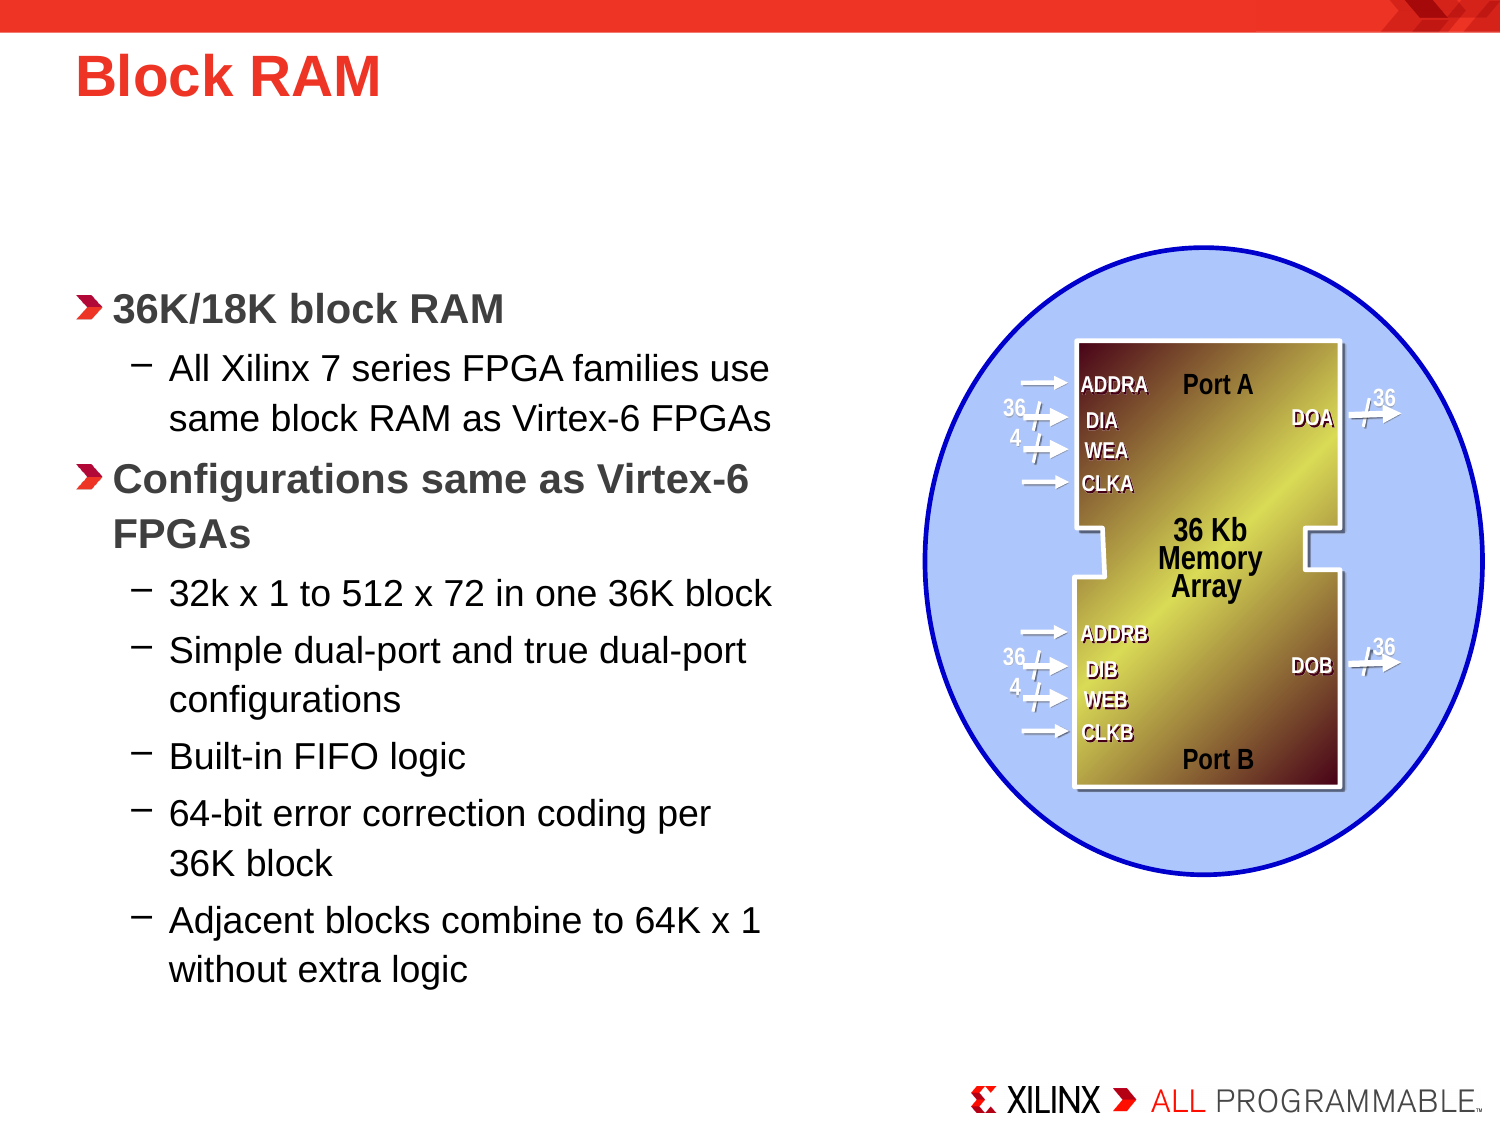

# Block RAM

36K/18K block RAM
All Xilinx 7 series FPGA families use same block RAM as Virtex-6 FPGAs
Configurations same as Virtex-6 FPGAs
32k x 1 to 512 x 72 in one 36K block
Simple dual-port and true dual-port configurations
Built-in FIFO logic
64-bit error correction coding per 36K block
Adjacent blocks combine to 64K x 1 without extra logic

Port A

ADDRA
36

36
 DOA
 DIA

4
WEA

CLKA

36 Kb
Memory
Array
ADDRB
36

36
 DOB
 DIB

4
WEB

CLKB

Port B